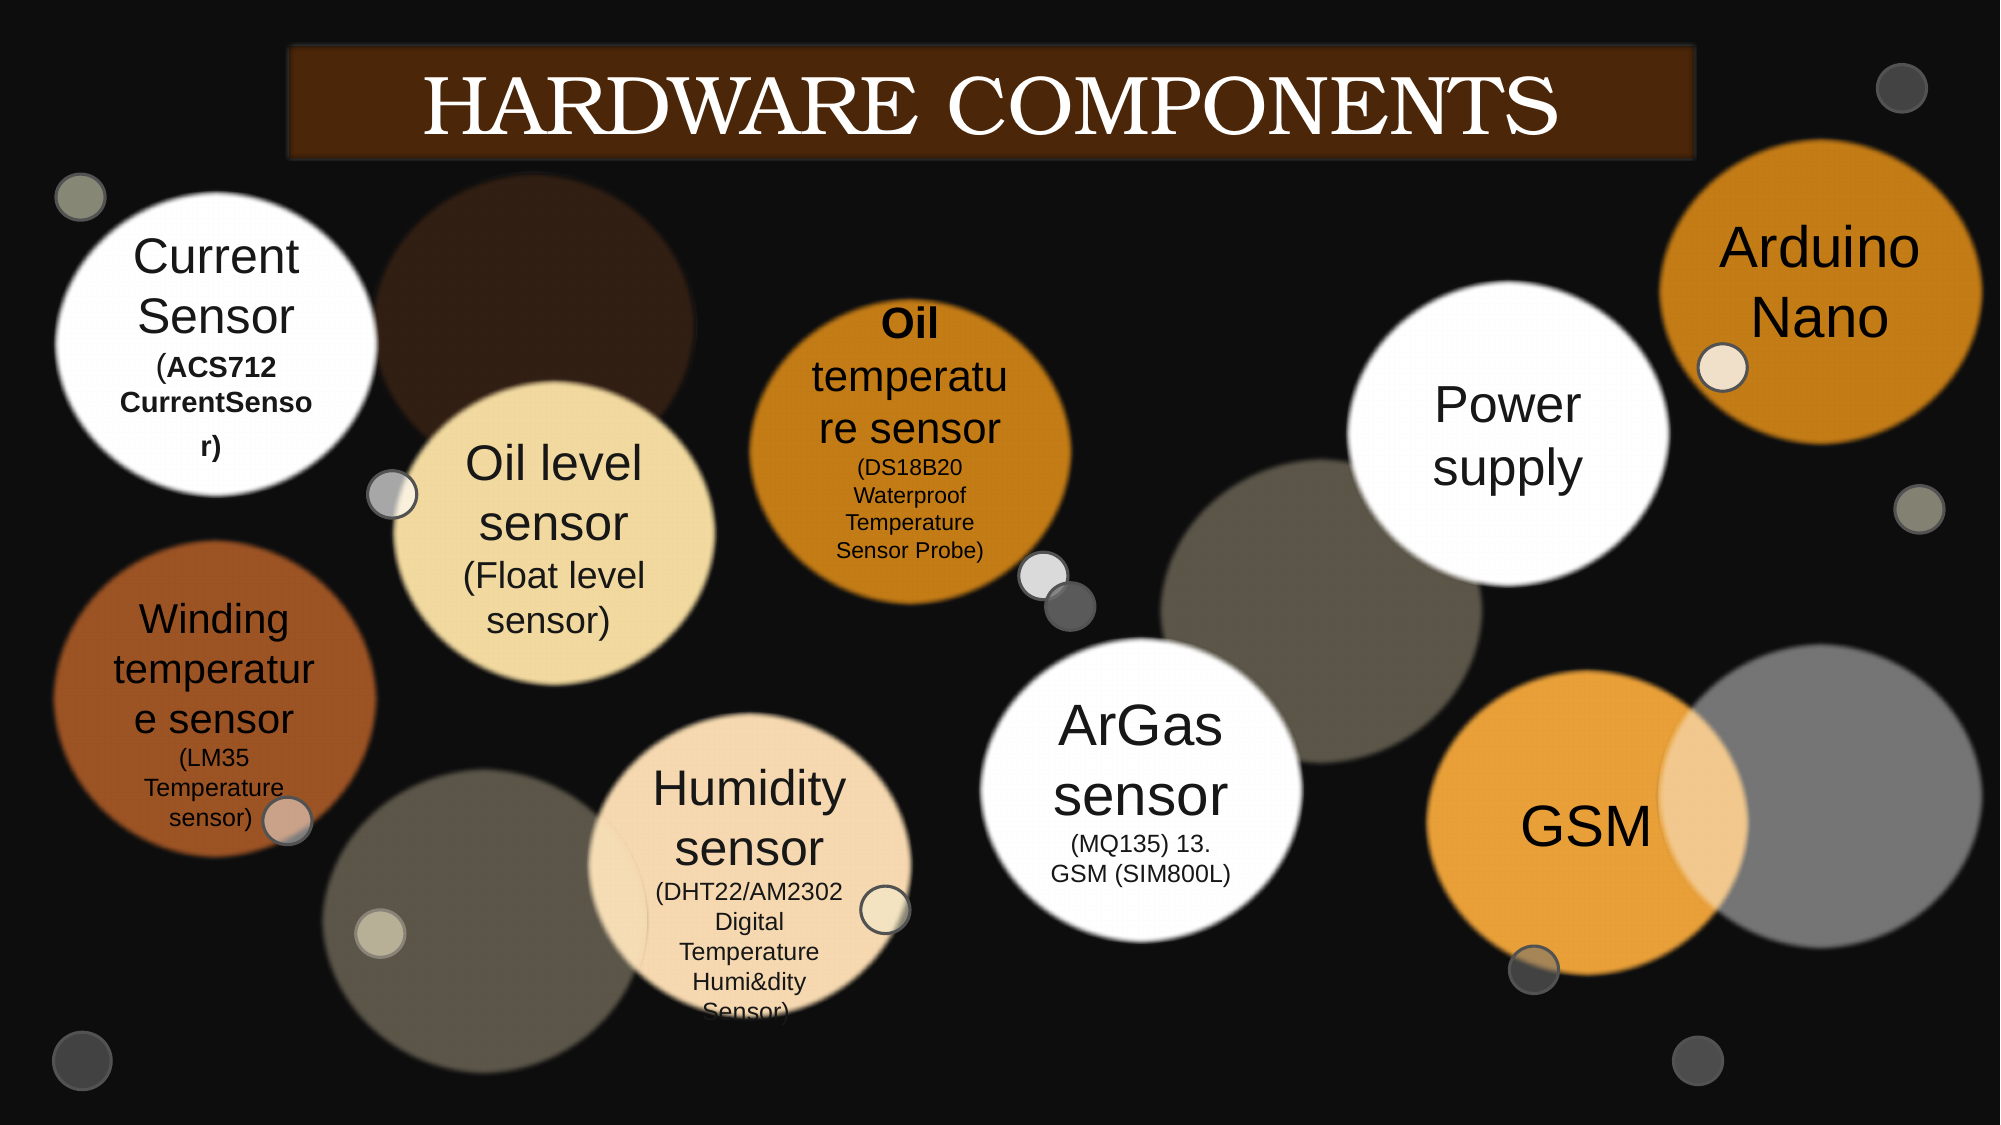

HARDWARE COMPONENTS

Arduino Nano

Current Sensor
(ACS712 CurrentSensor)
Power
supply
Oil temperature sensor (DS18B20 Waterproof Temperature Sensor Probe)

Oil level sensor (Float level sensor)

Winding temperature sensor (LM35 Temperature sensor)

ArGas sensor (MQ135) 13. GSM (SIM800L)

GSM
Humidity sensor (DHT22/AM2302 Digital Temperature Humi&dity Sensor)